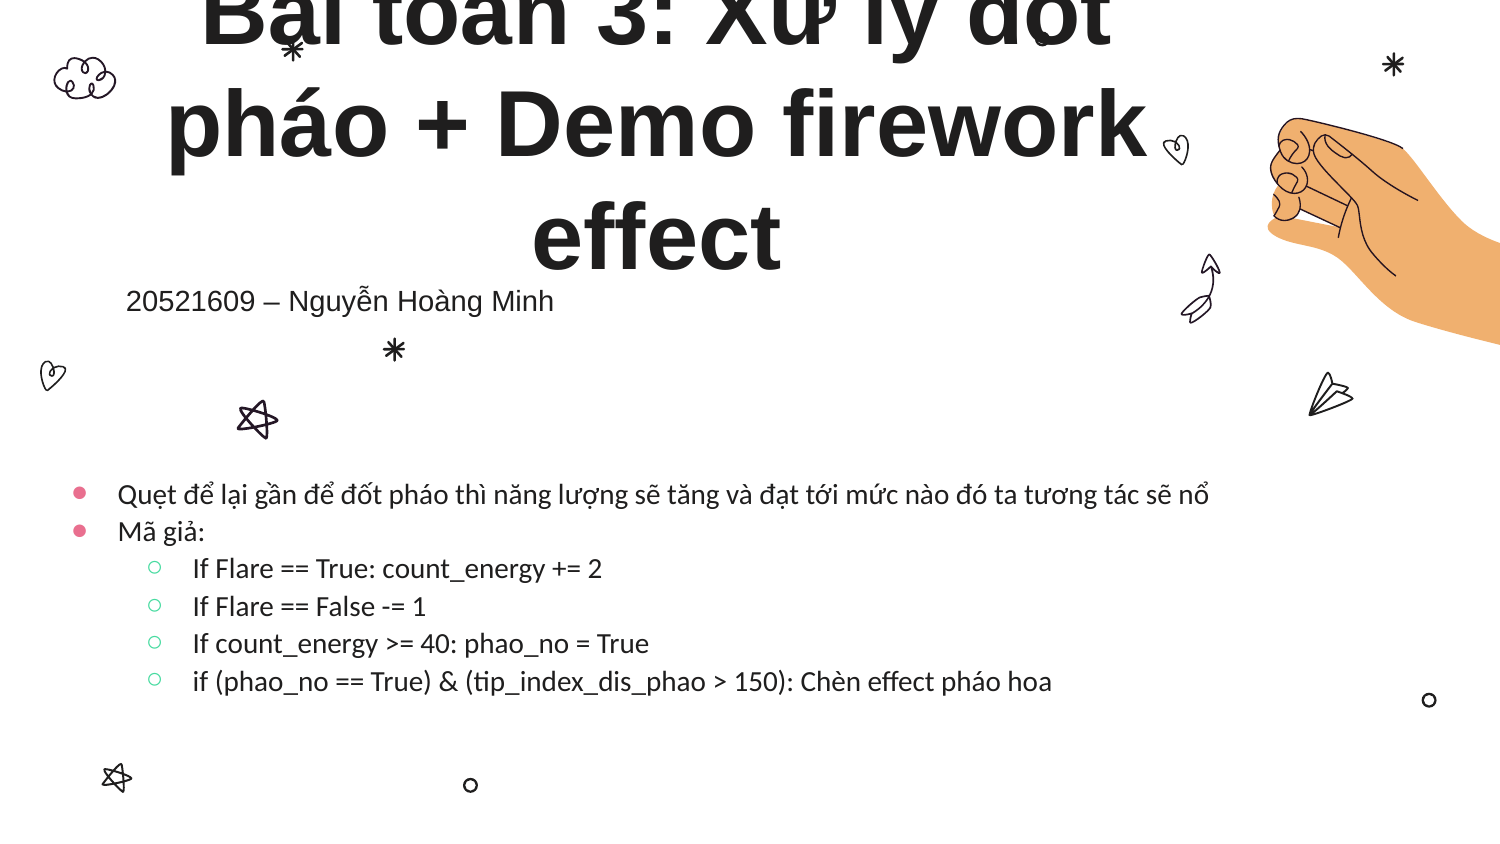

# Bài toán 3: Xử lý đốt pháo + Demo firework effect

20521609 – Nguyễn Hoàng Minh

Quẹt để lại gần để đốt pháo thì năng lượng sẽ tăng và đạt tới mức nào đó ta tương tác sẽ nổ
Mã giả:
If Flare == True: count_energy += 2
If Flare == False -= 1
If count_energy >= 40: phao_no = True
if (phao_no == True) & (tip_index_dis_phao > 150): Chèn effect pháo hoa